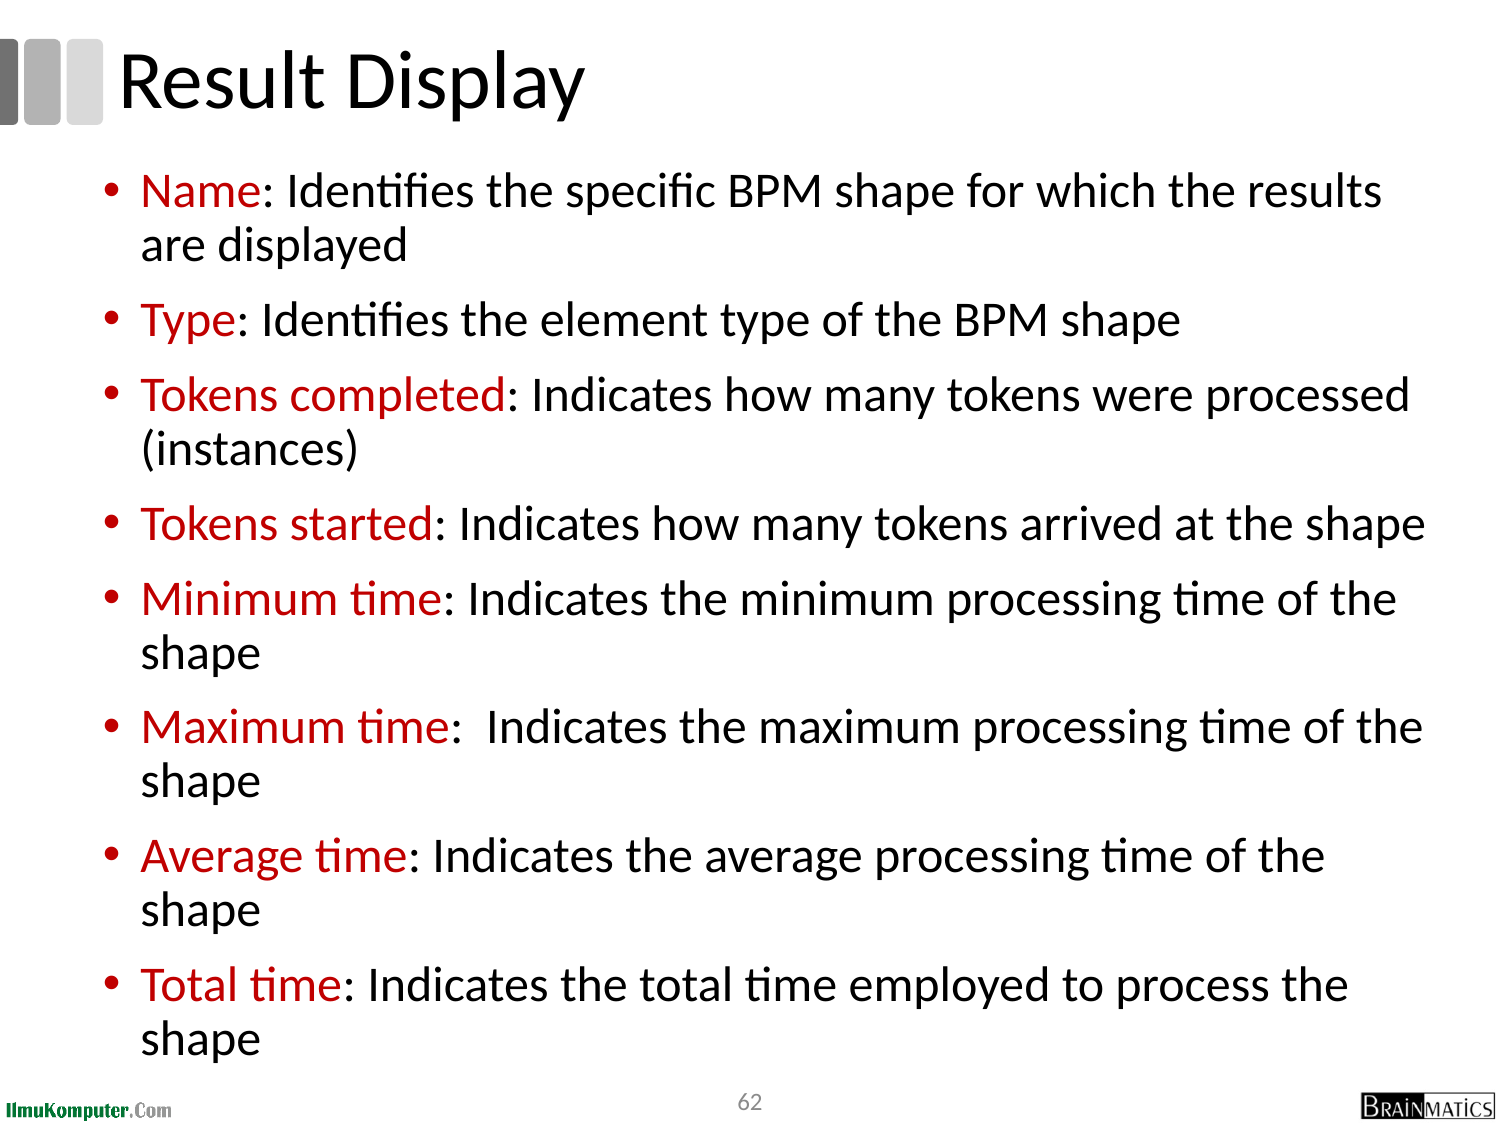

# Result Display
Name: Identifies the specific BPM shape for which the results are displayed
Type: Identifies the element type of the BPM shape
Tokens completed: Indicates how many tokens were processed (instances)
Tokens started: Indicates how many tokens arrived at the shape
Minimum time: Indicates the minimum processing time of the shape
Maximum time:  Indicates the maximum processing time of the shape
Average time: Indicates the average processing time of the shape
Total time: Indicates the total time employed to process the shape
62